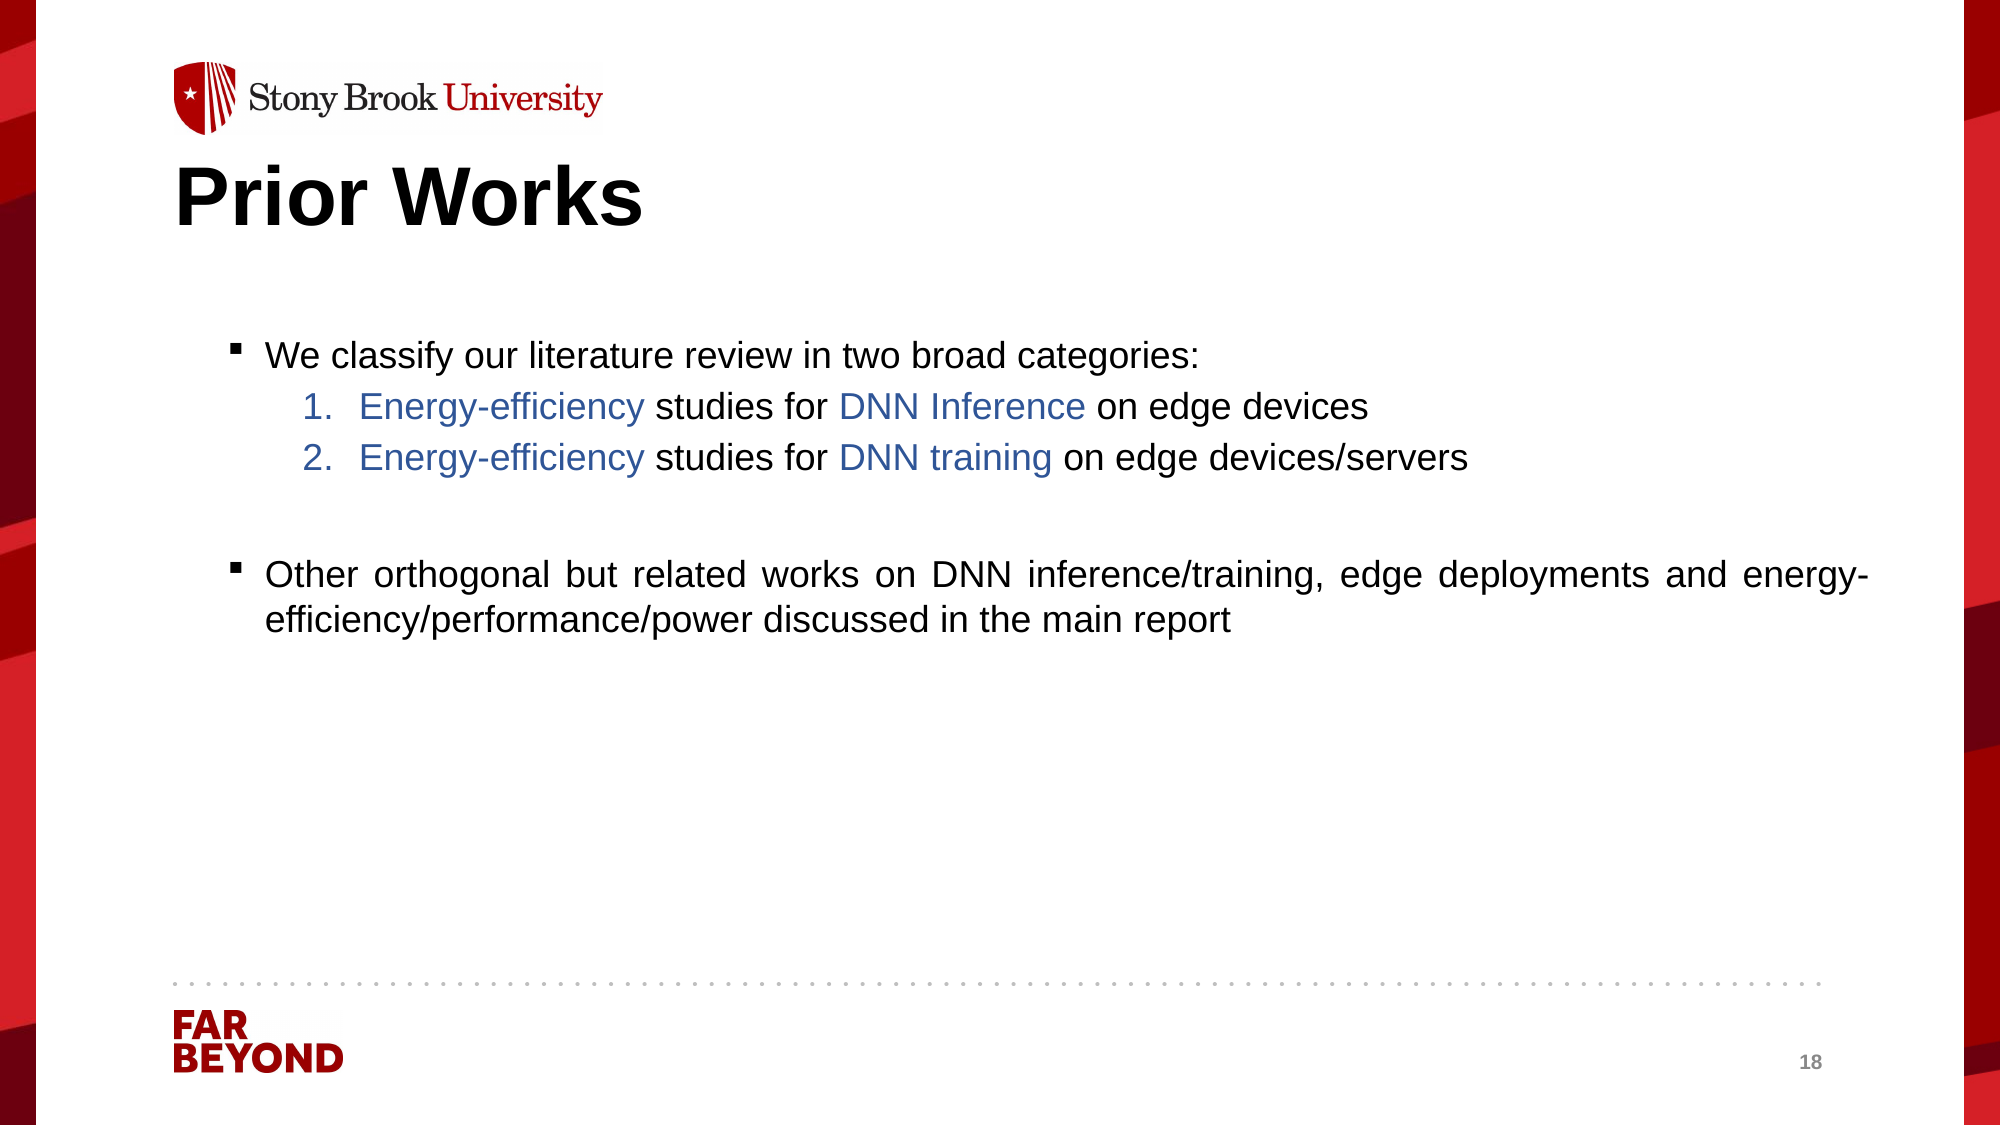

Prior Works
We classify our literature review in two broad categories:
Energy-efficiency studies for DNN Inference on edge devices
Energy-efficiency studies for DNN training on edge devices/servers

Other orthogonal but related works on DNN inference/training, edge deployments and energy-efficiency/performance/power discussed in the main report

18